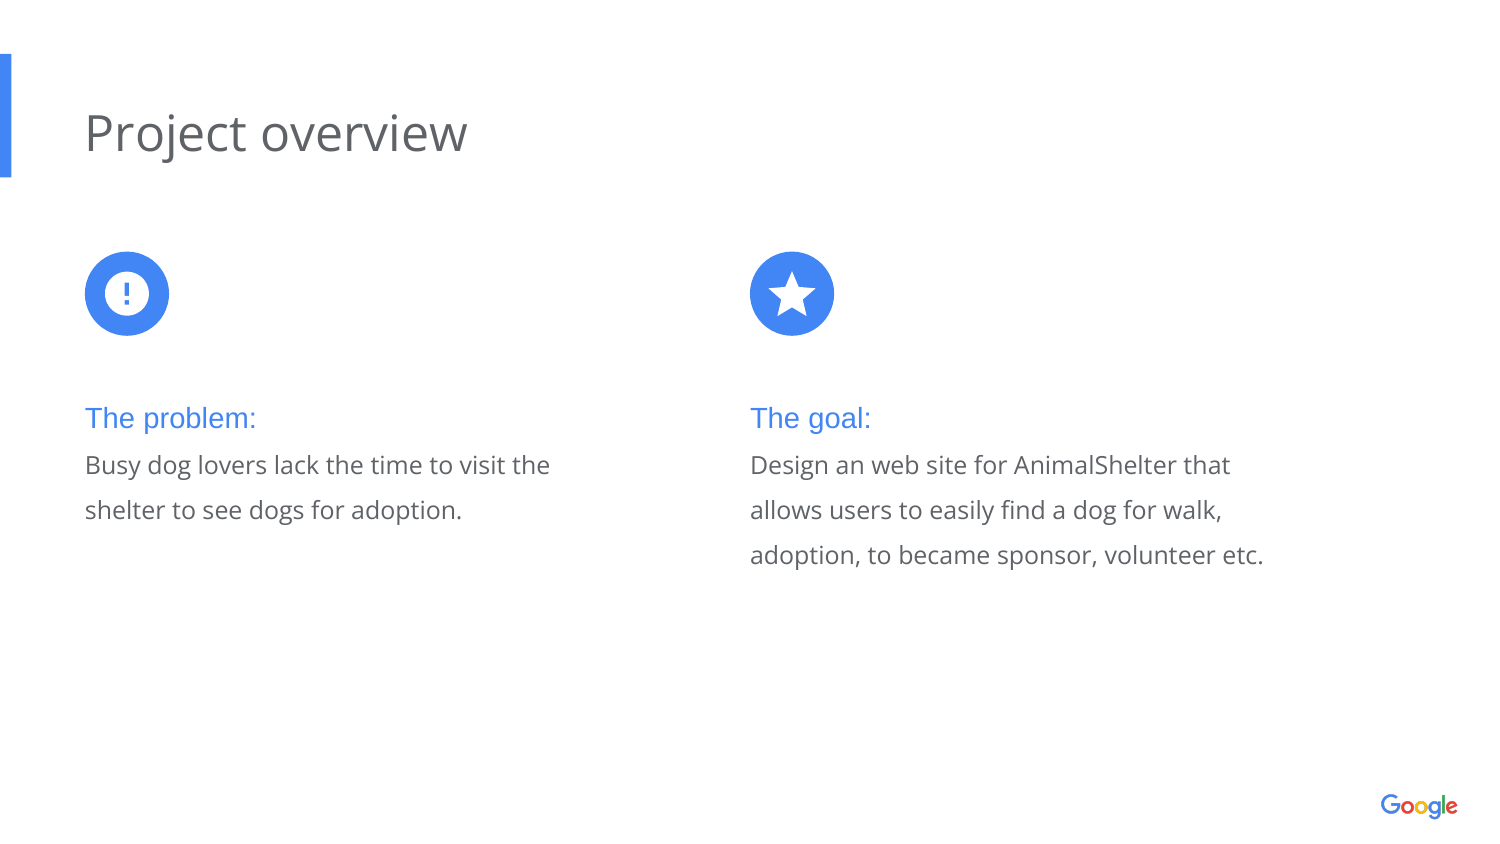

Project overview

The problem:
Busy dog lovers lack the time to visit the shelter to see dogs for adoption.

The goal:
Design an web site for AnimalShelter that allows users to easily find a dog for walk, adoption, to became sponsor, volunteer etc.